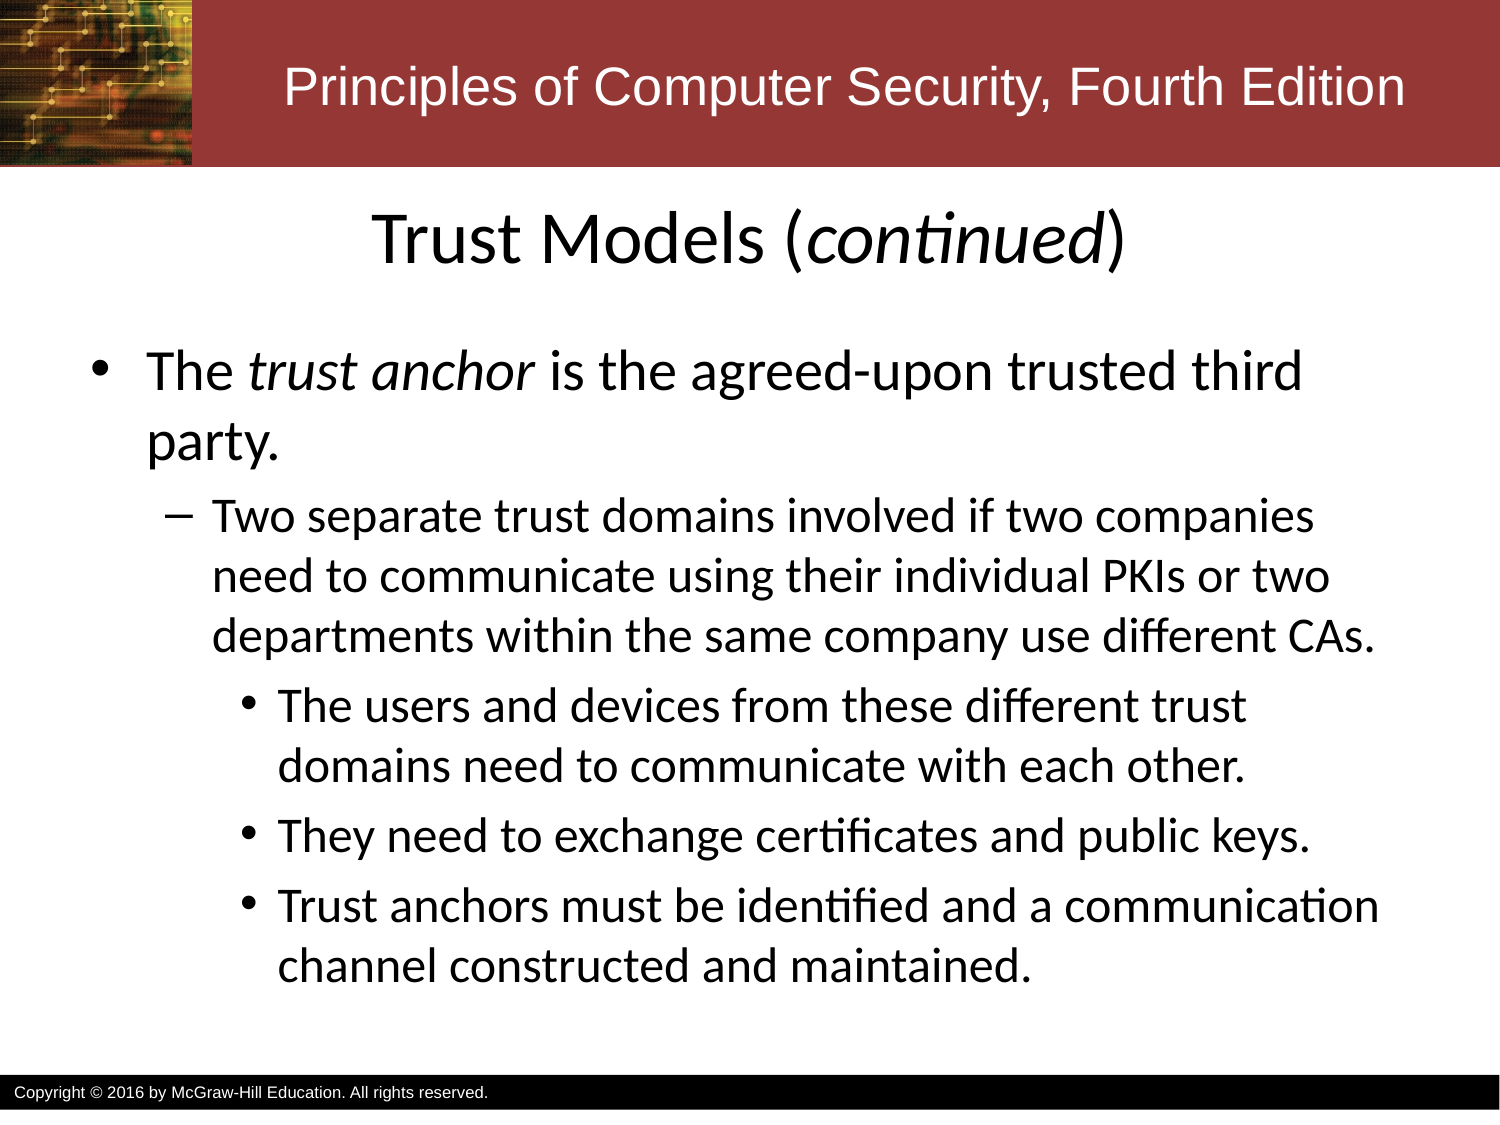

# Trust Models (continued)
The trust anchor is the agreed-upon trusted third party.
Two separate trust domains involved if two companies need to communicate using their individual PKIs or two departments within the same company use different CAs.
The users and devices from these different trust domains need to communicate with each other.
They need to exchange certificates and public keys.
Trust anchors must be identified and a communication channel constructed and maintained.